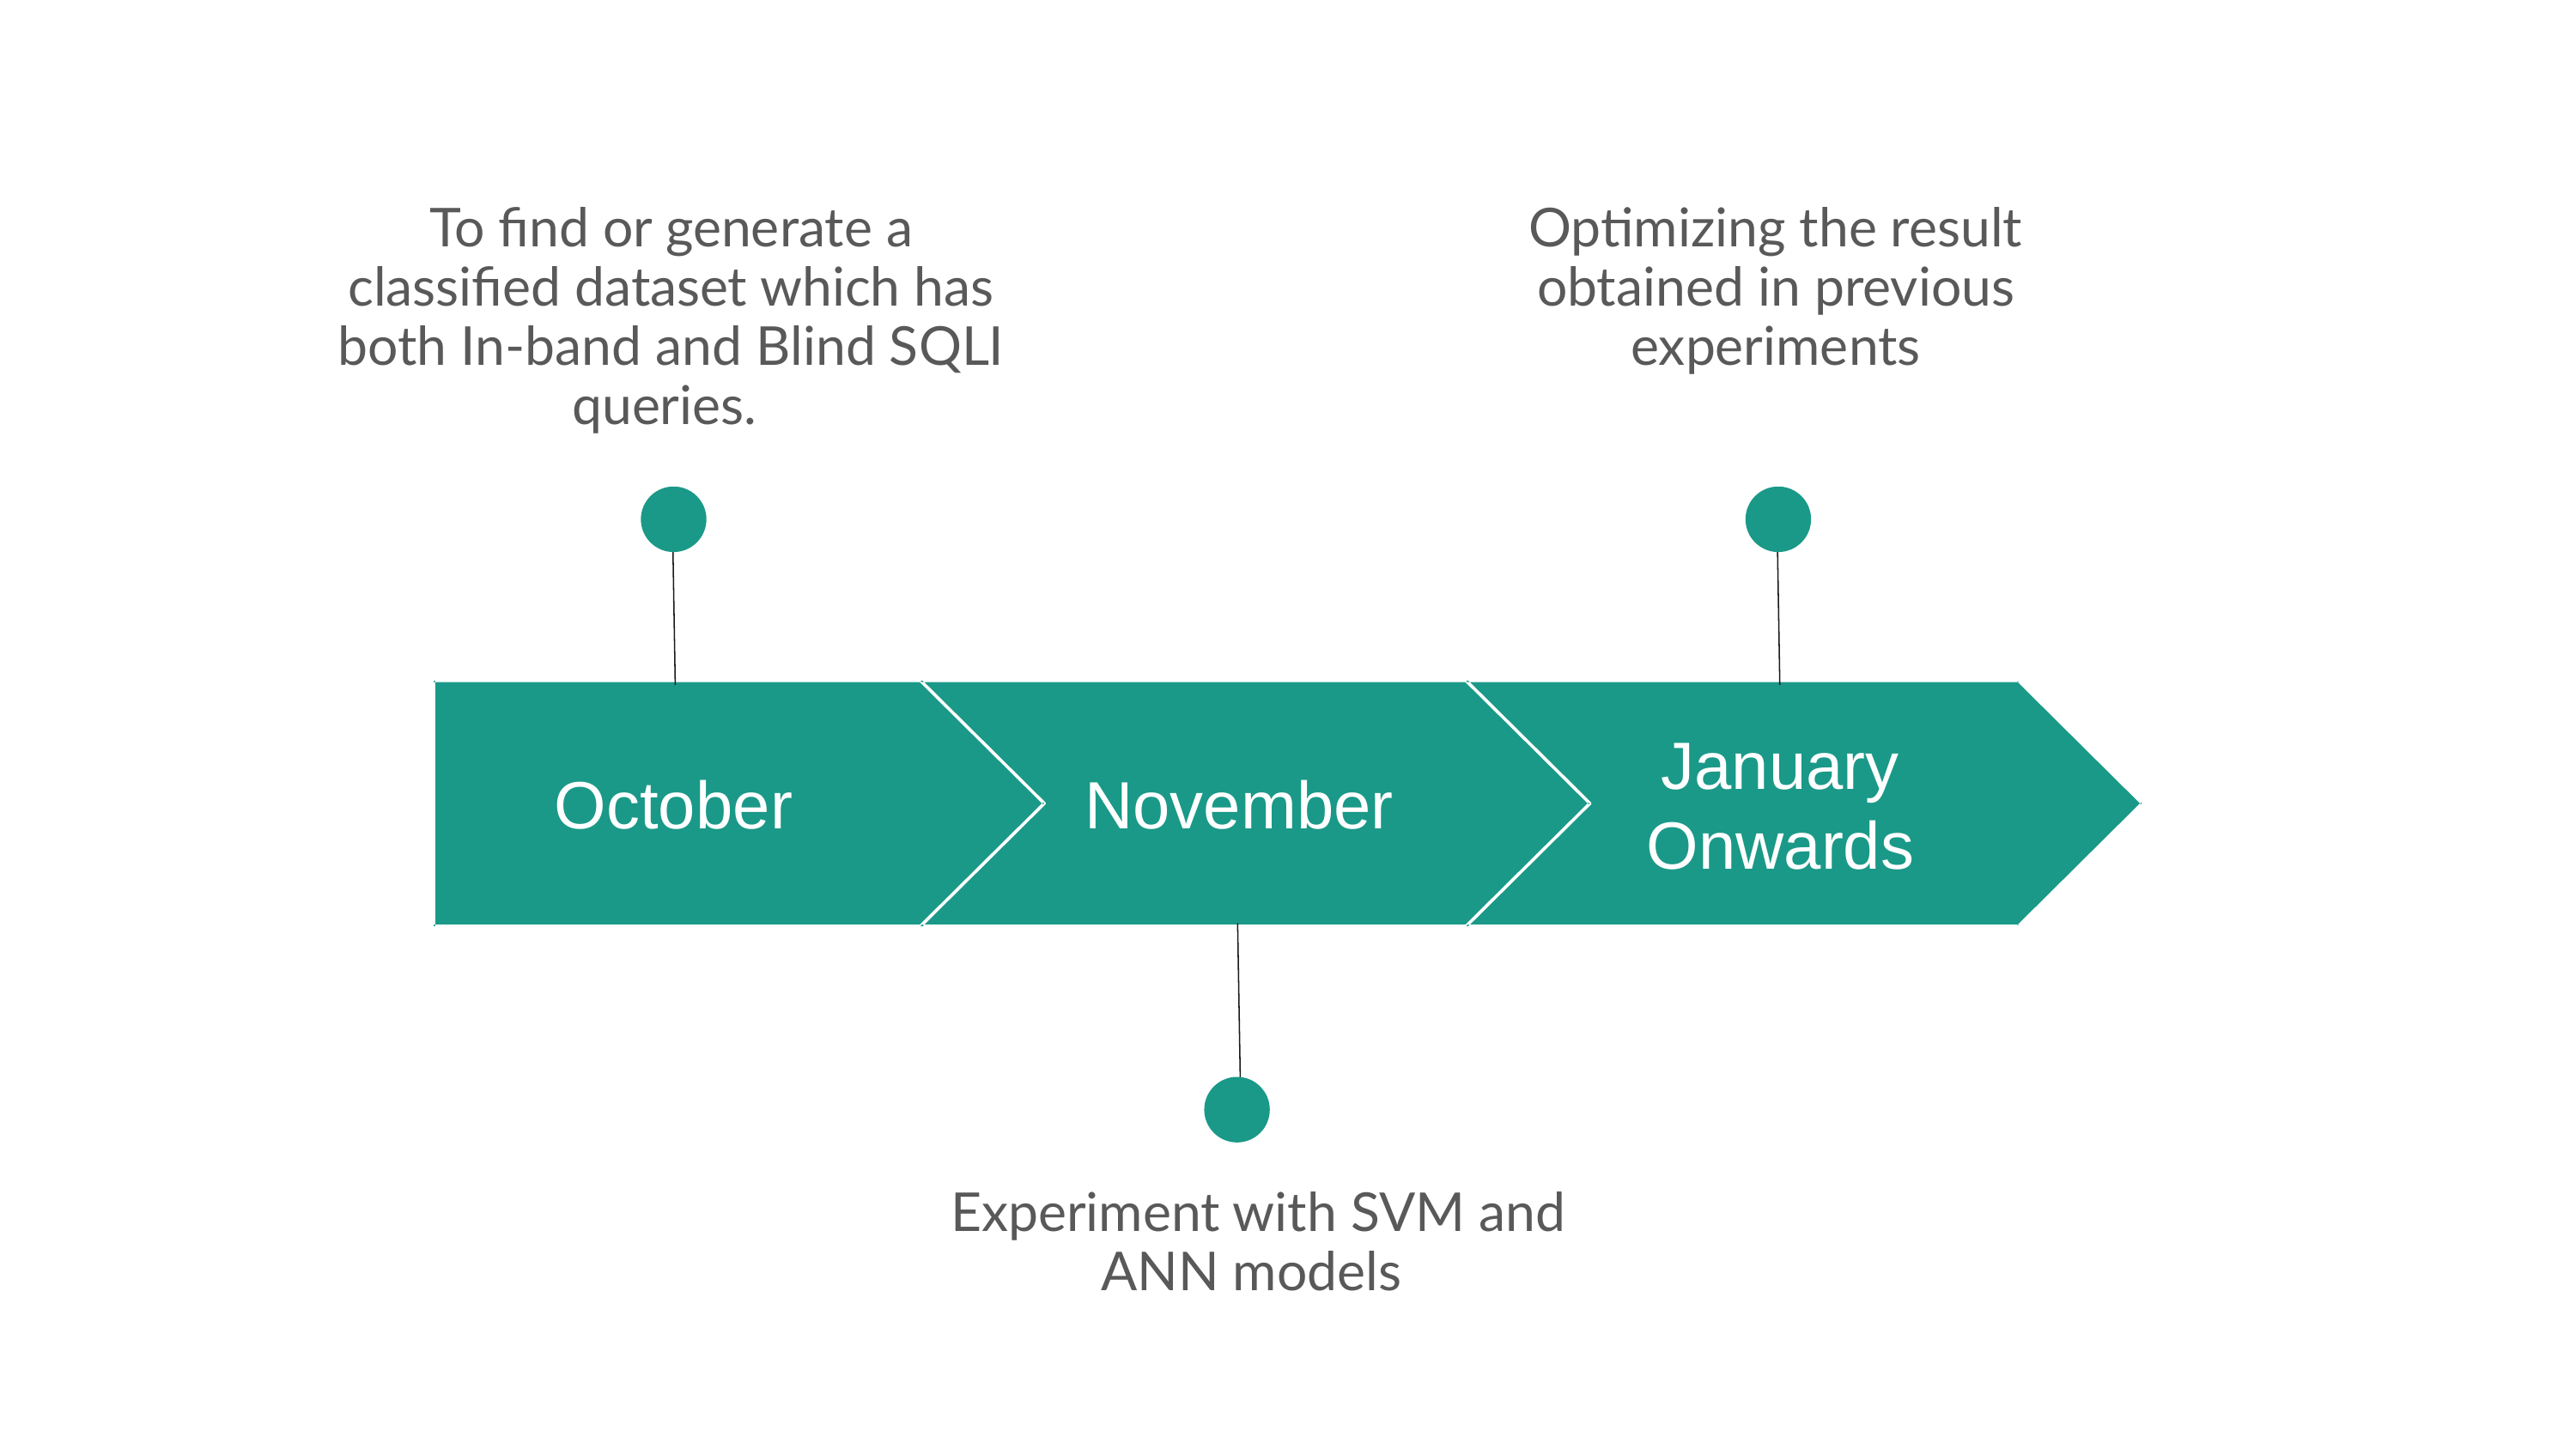

To find or generate a classified dataset which has both In-band and Blind SQLI queries.
Optimizing the result obtained in previous experiments

January Onwards
October
November

Experiment with SVM and ANN models